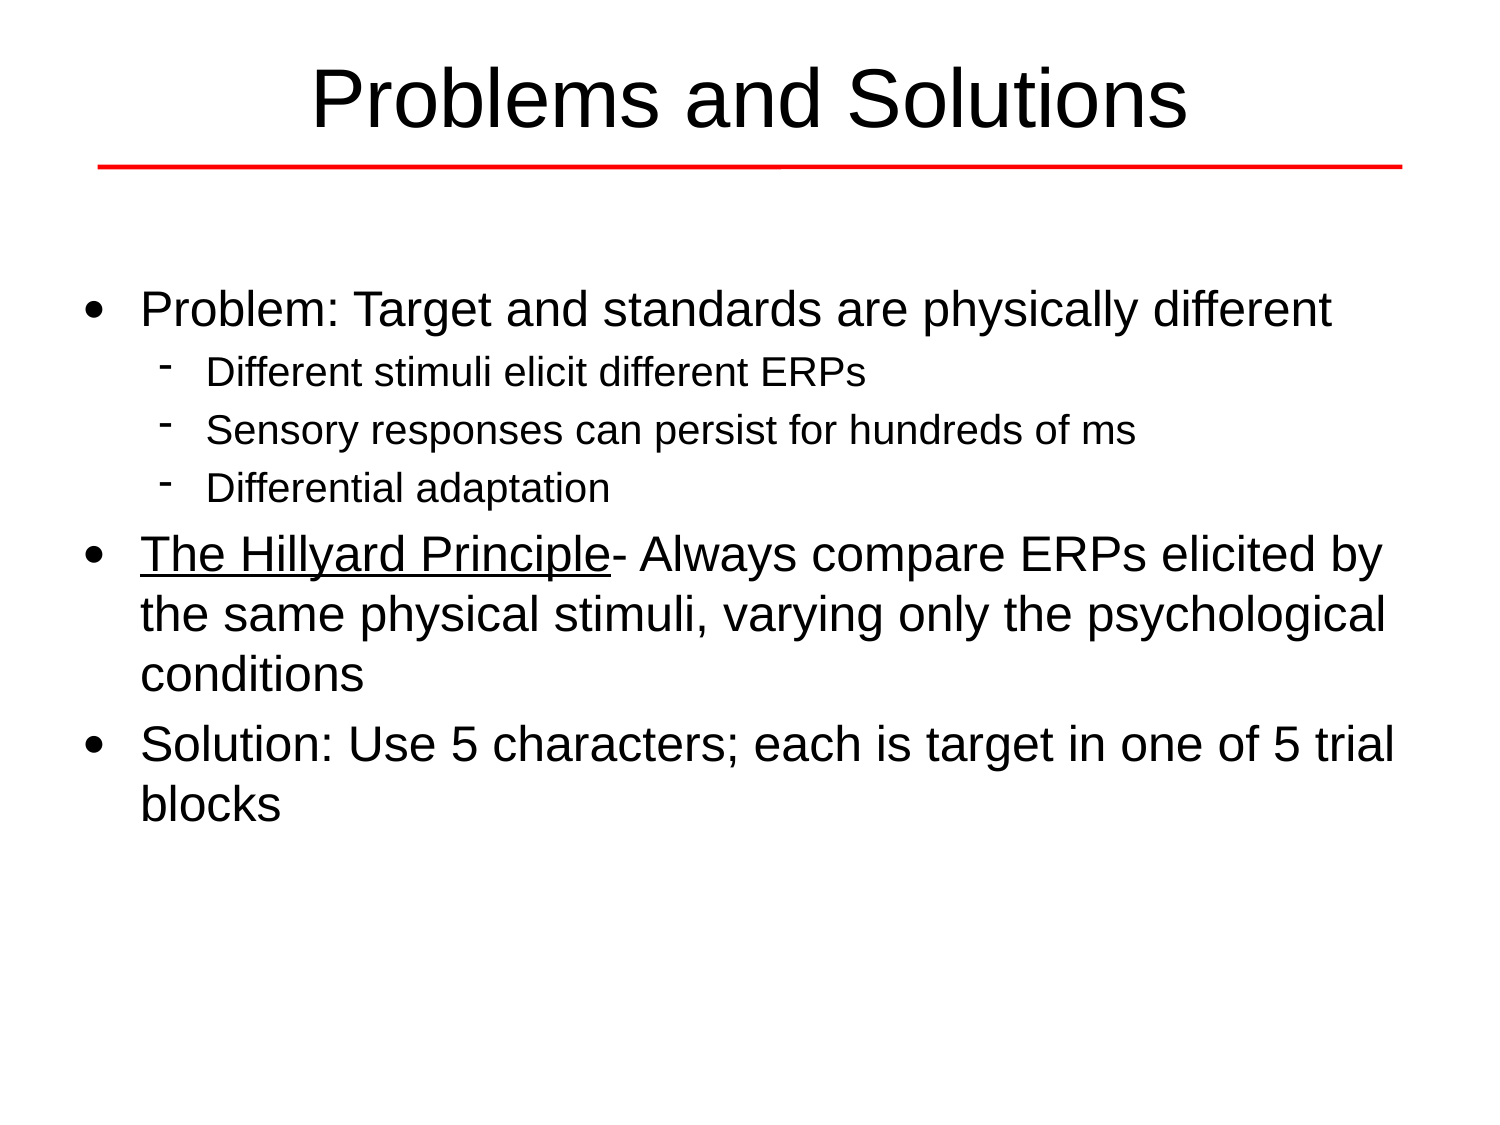

# Problems and Solutions

Problem: Target and standards are physically different
Different stimuli elicit different ERPs
Sensory responses can persist for hundreds of ms
Differential adaptation
The Hillyard Principle- Always compare ERPs elicited by the same physical stimuli, varying only the psychological conditions
Solution: Use 5 characters; each is target in one of 5 trial blocks